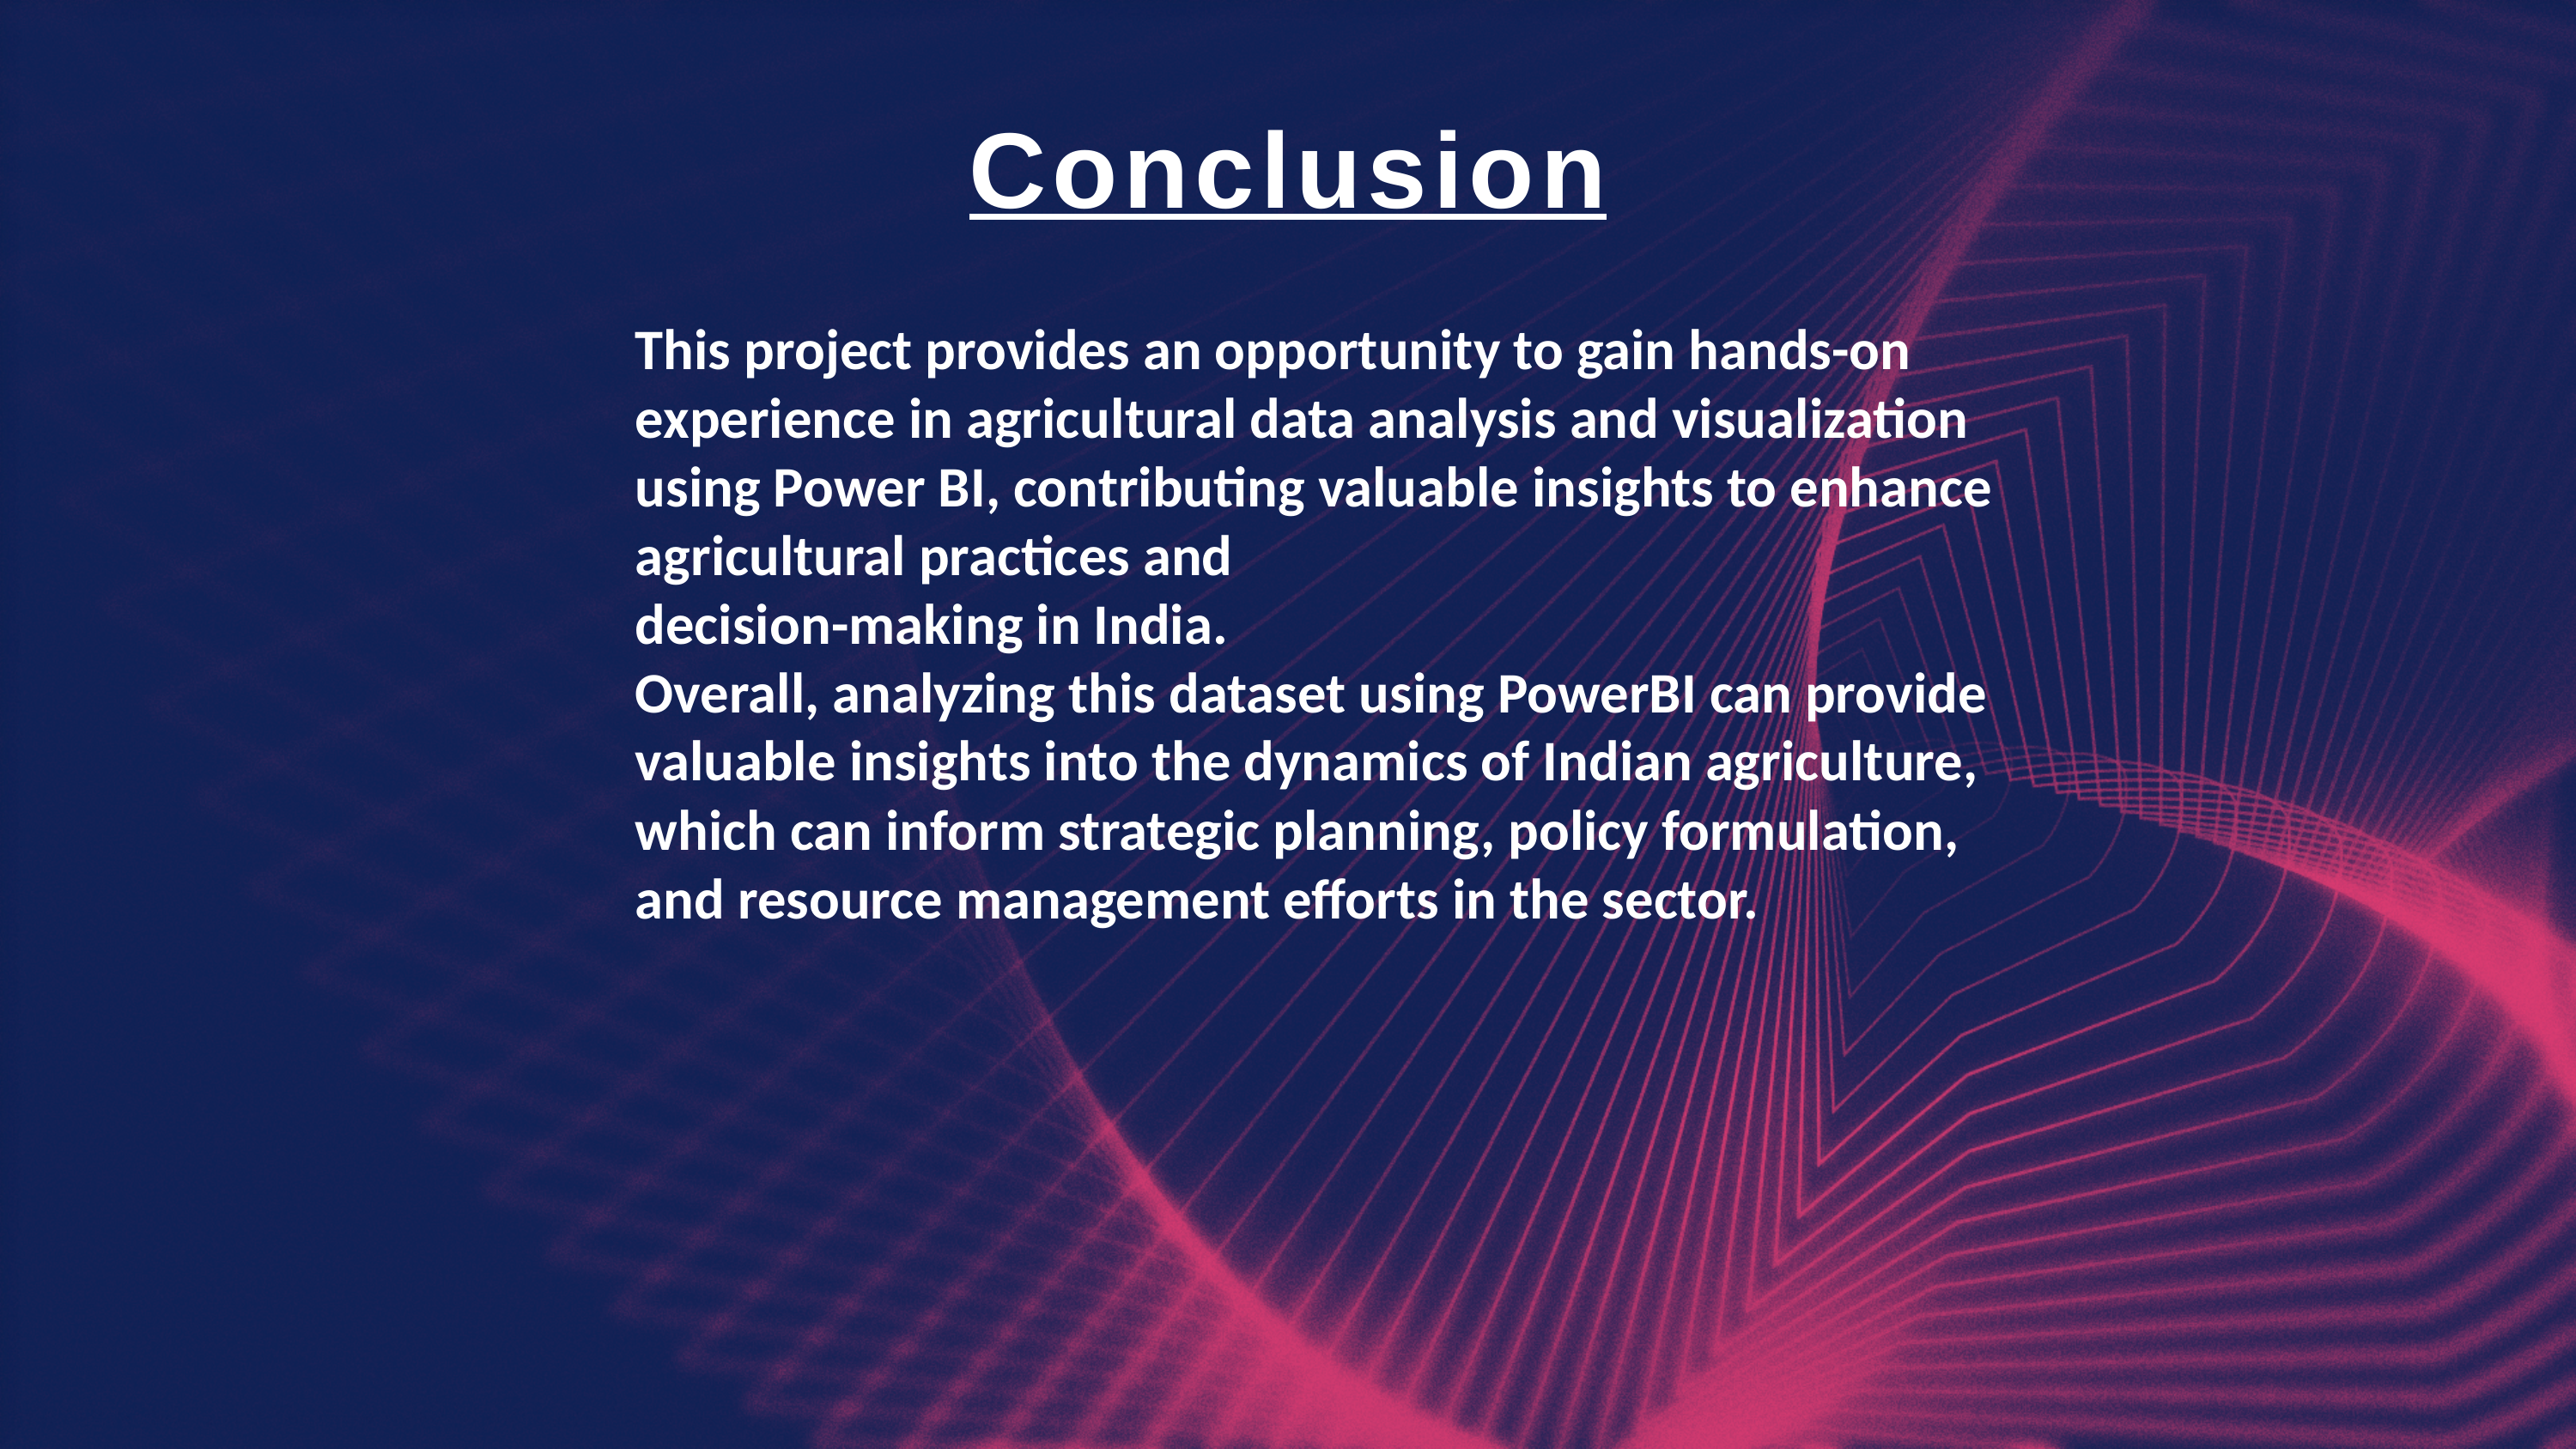

Conclusion
This project provides an opportunity to gain hands-on experience in agricultural data analysis and visualization using Power BI, contributing valuable insights to enhance agricultural practices and
decision-making in India.
Overall, analyzing this dataset using PowerBI can provide valuable insights into the dynamics of Indian agriculture, which can inform strategic planning, policy formulation, and resource management efforts in the sector.